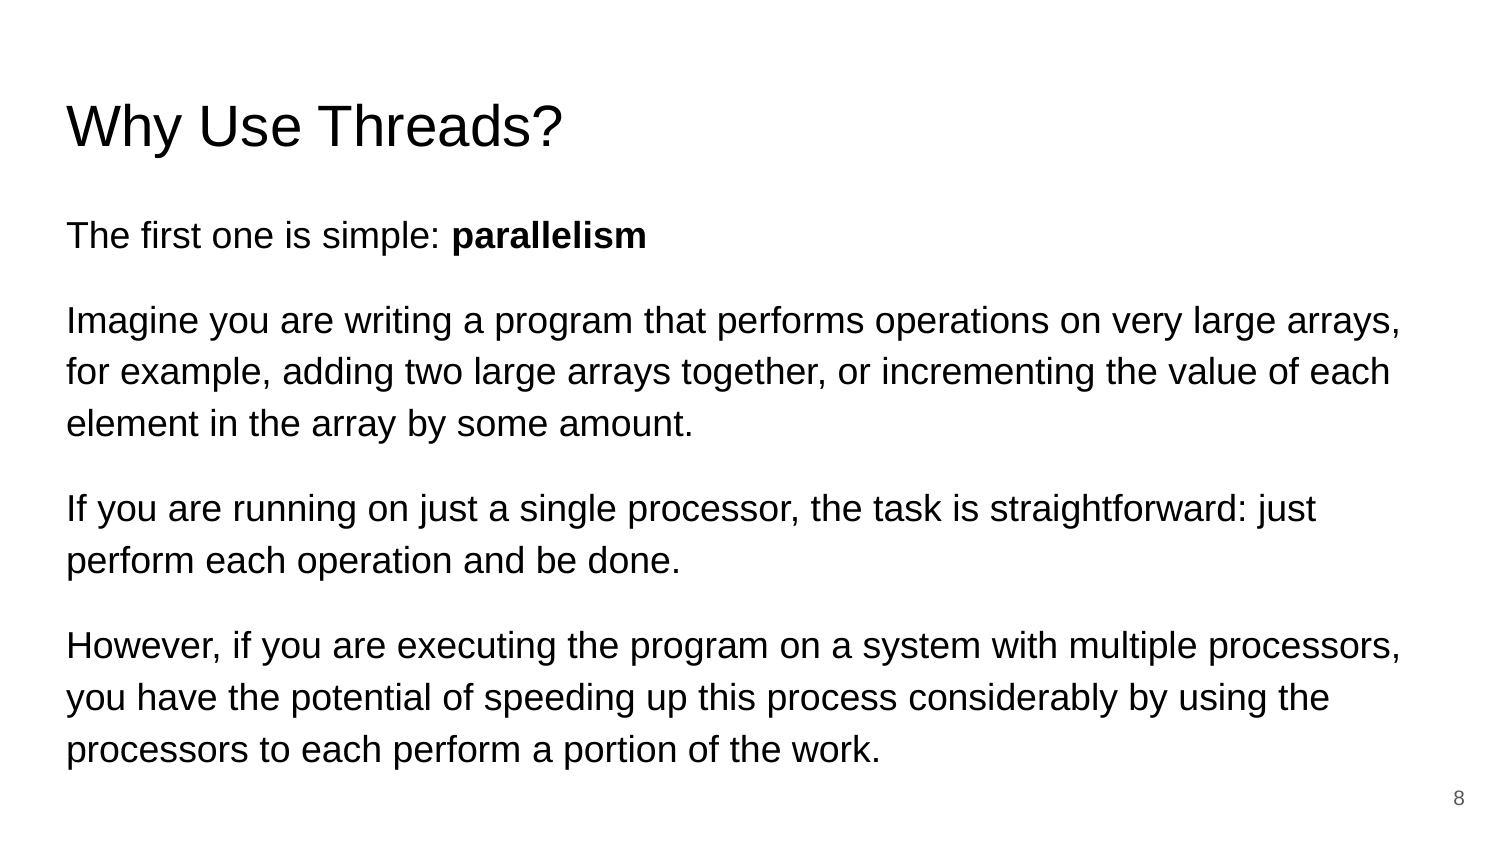

# Why Use Threads?
The first one is simple: parallelism
Imagine you are writing a program that performs operations on very large arrays, for example, adding two large arrays together, or incrementing the value of each element in the array by some amount.
If you are running on just a single processor, the task is straightforward: just perform each operation and be done.
However, if you are executing the program on a system with multiple processors, you have the potential of speeding up this process considerably by using the processors to each perform a portion of the work.
8